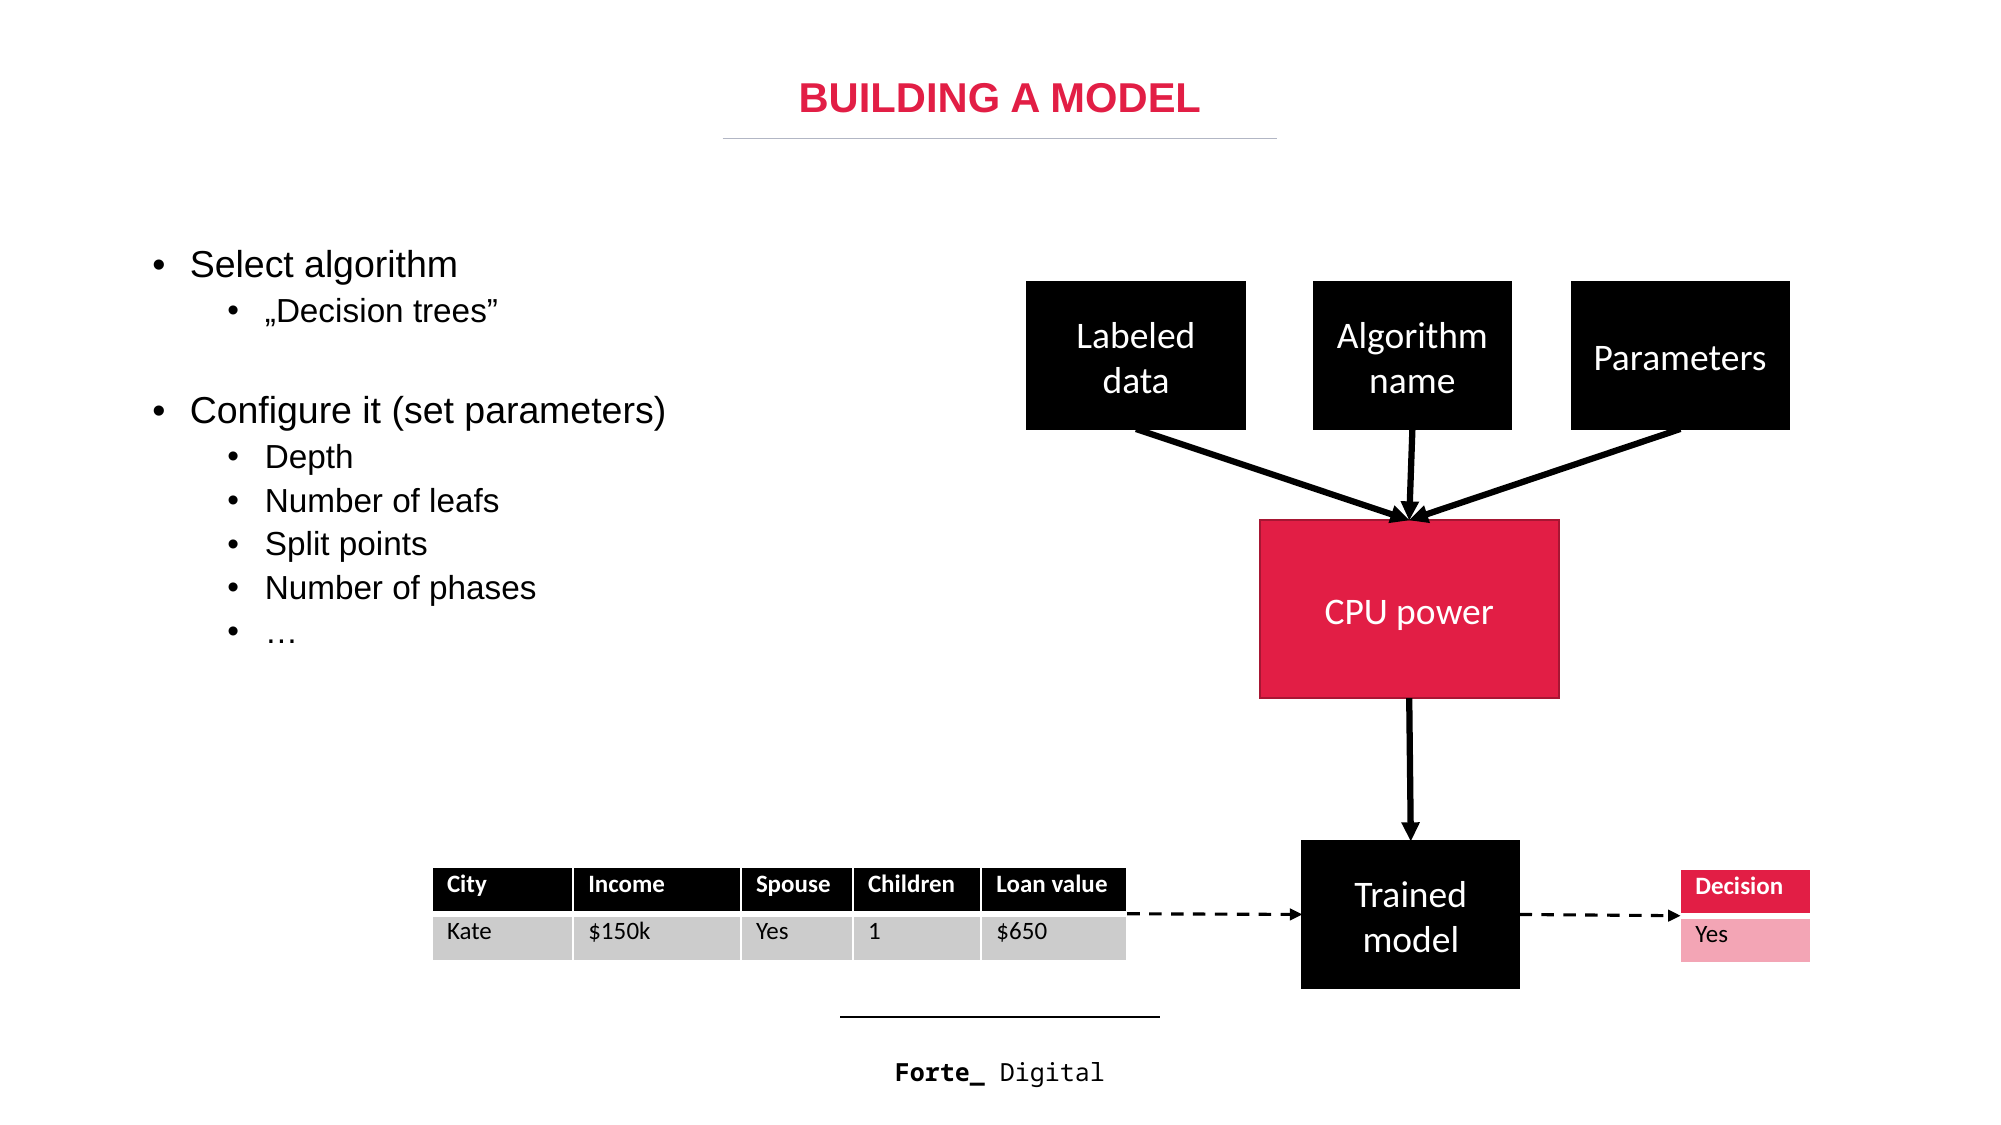

# Building A mOdel
Select algorithm
„Decision trees”

Configure it (set parameters)
Depth
Number of leafs
Split points
Number of phases
…
Algorithm name
Parameters
Labeled data
CPU power
Trained model
| City | Income | Spouse | Children | Loan value |
| --- | --- | --- | --- | --- |
| Kate | $150k | Yes | 1 | $650 |
| Decision |
| --- |
| Yes |